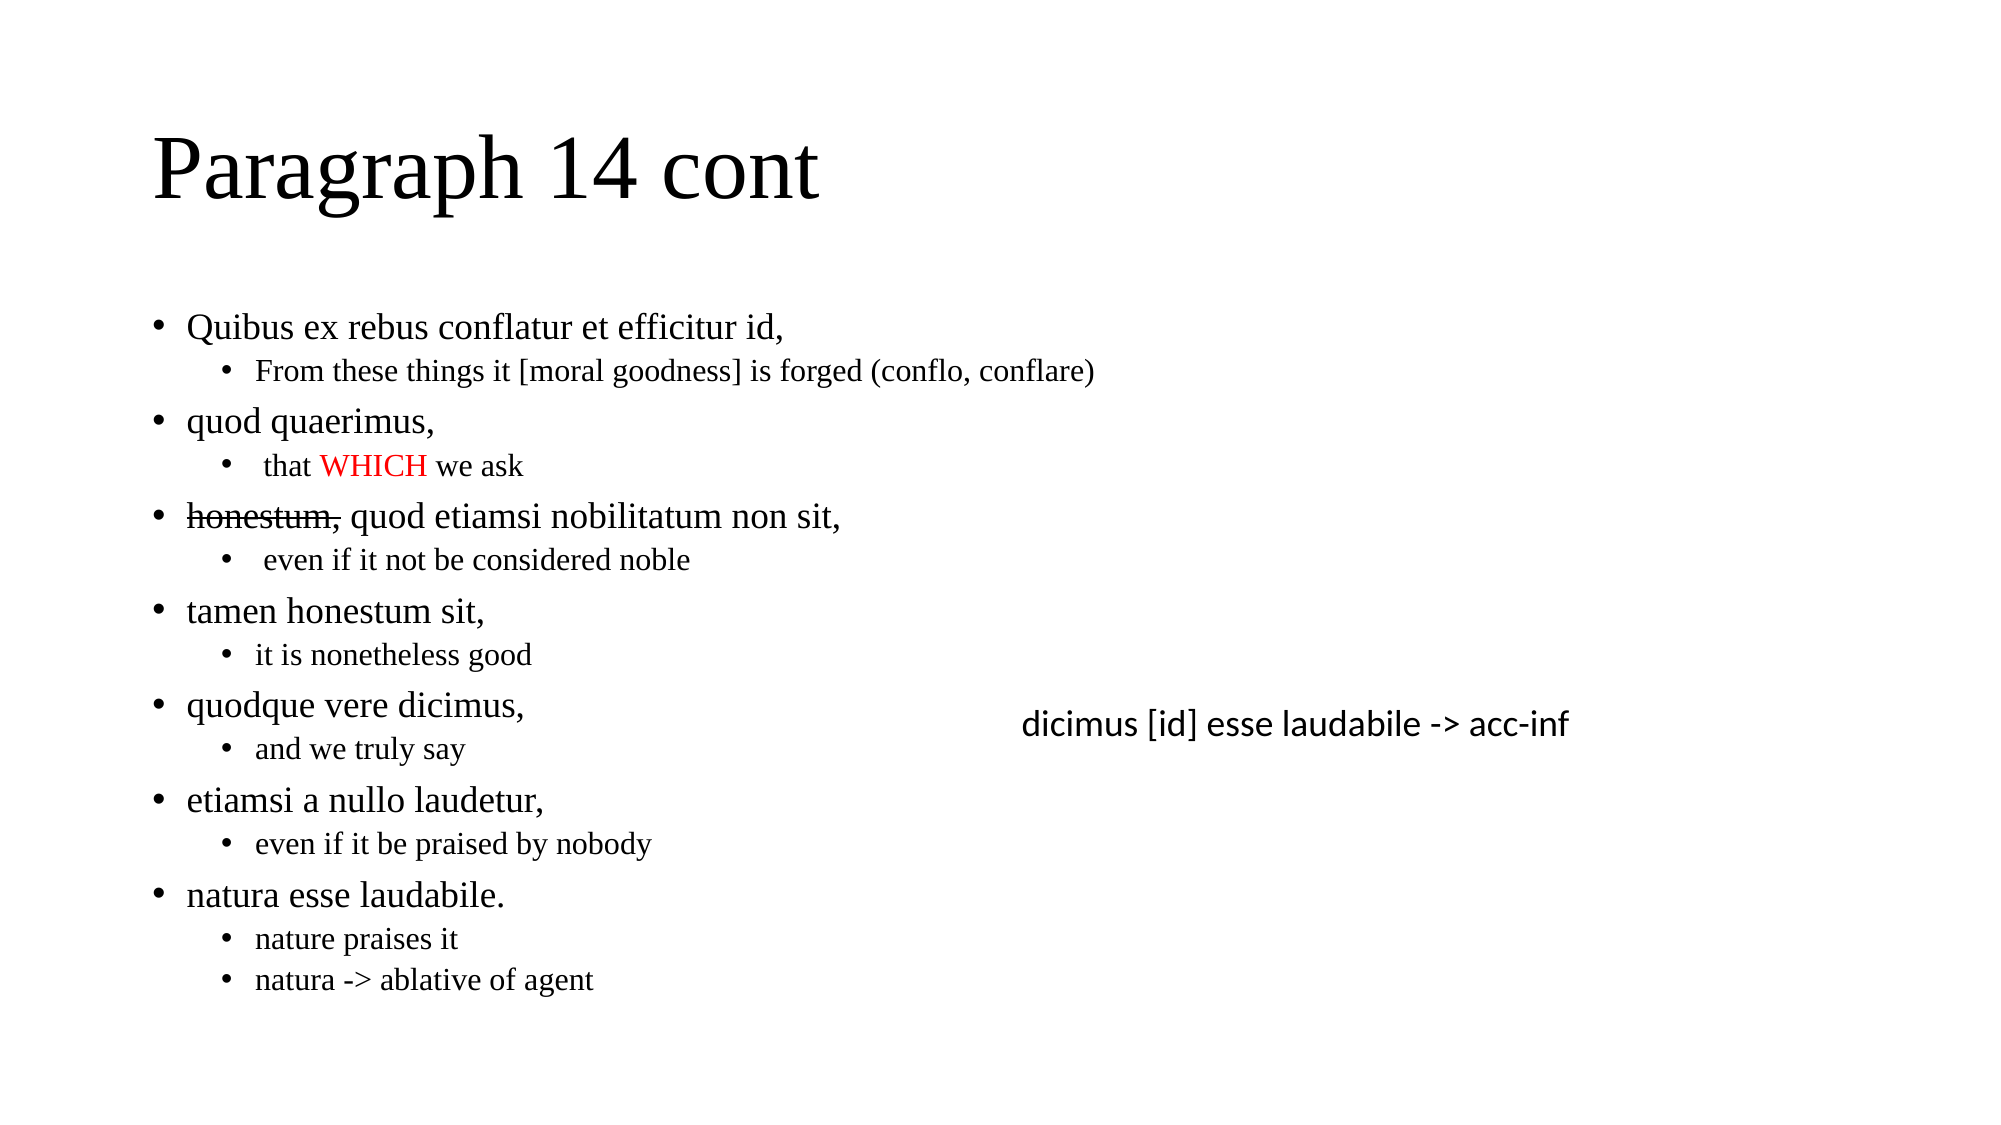

# Paragraph 14 cont
Quibus ex rebus conflatur et efficitur id,
From these things it [moral goodness] is forged (conflo, conflare)
quod quaerimus,
 that WHICH we ask
honestum, quod etiamsi nobilitatum non sit,
 even if it not be considered noble
tamen honestum sit,
it is nonetheless good
quodque vere dicimus,
and we truly say
etiamsi a nullo laudetur,
even if it be praised by nobody
natura esse laudabile.
nature praises it
natura -> ablative of agent

dicimus [id] esse laudabile -> acc-inf